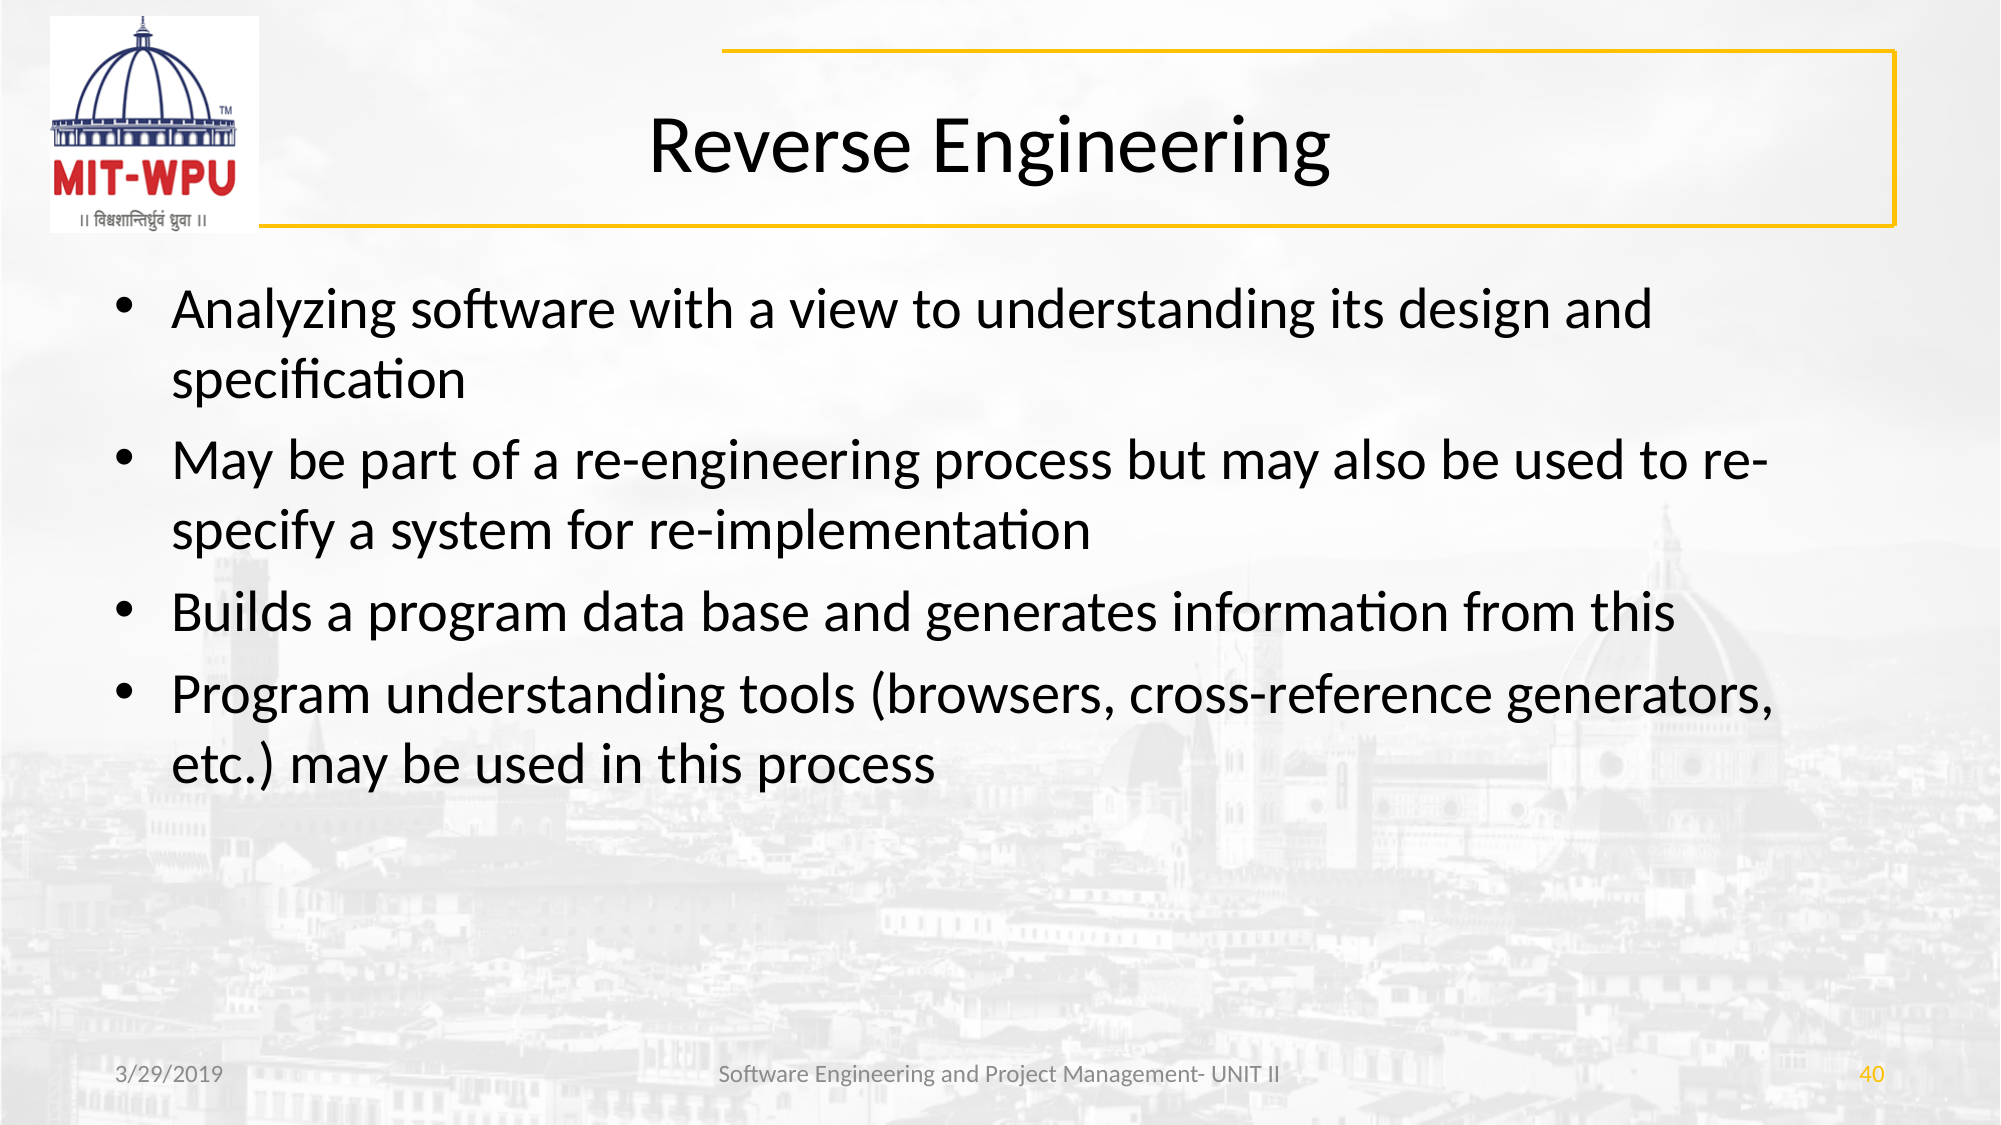

# Reverse Engineering
Analyzing software with a view to understanding its design and specification
May be part of a re-engineering process but may also be used to re-specify a system for re-implementation
Builds a program data base and generates information from this
Program understanding tools (browsers, cross-reference generators, etc.) may be used in this process

3/29/2019
Software Engineering and Project Management- UNIT II
40